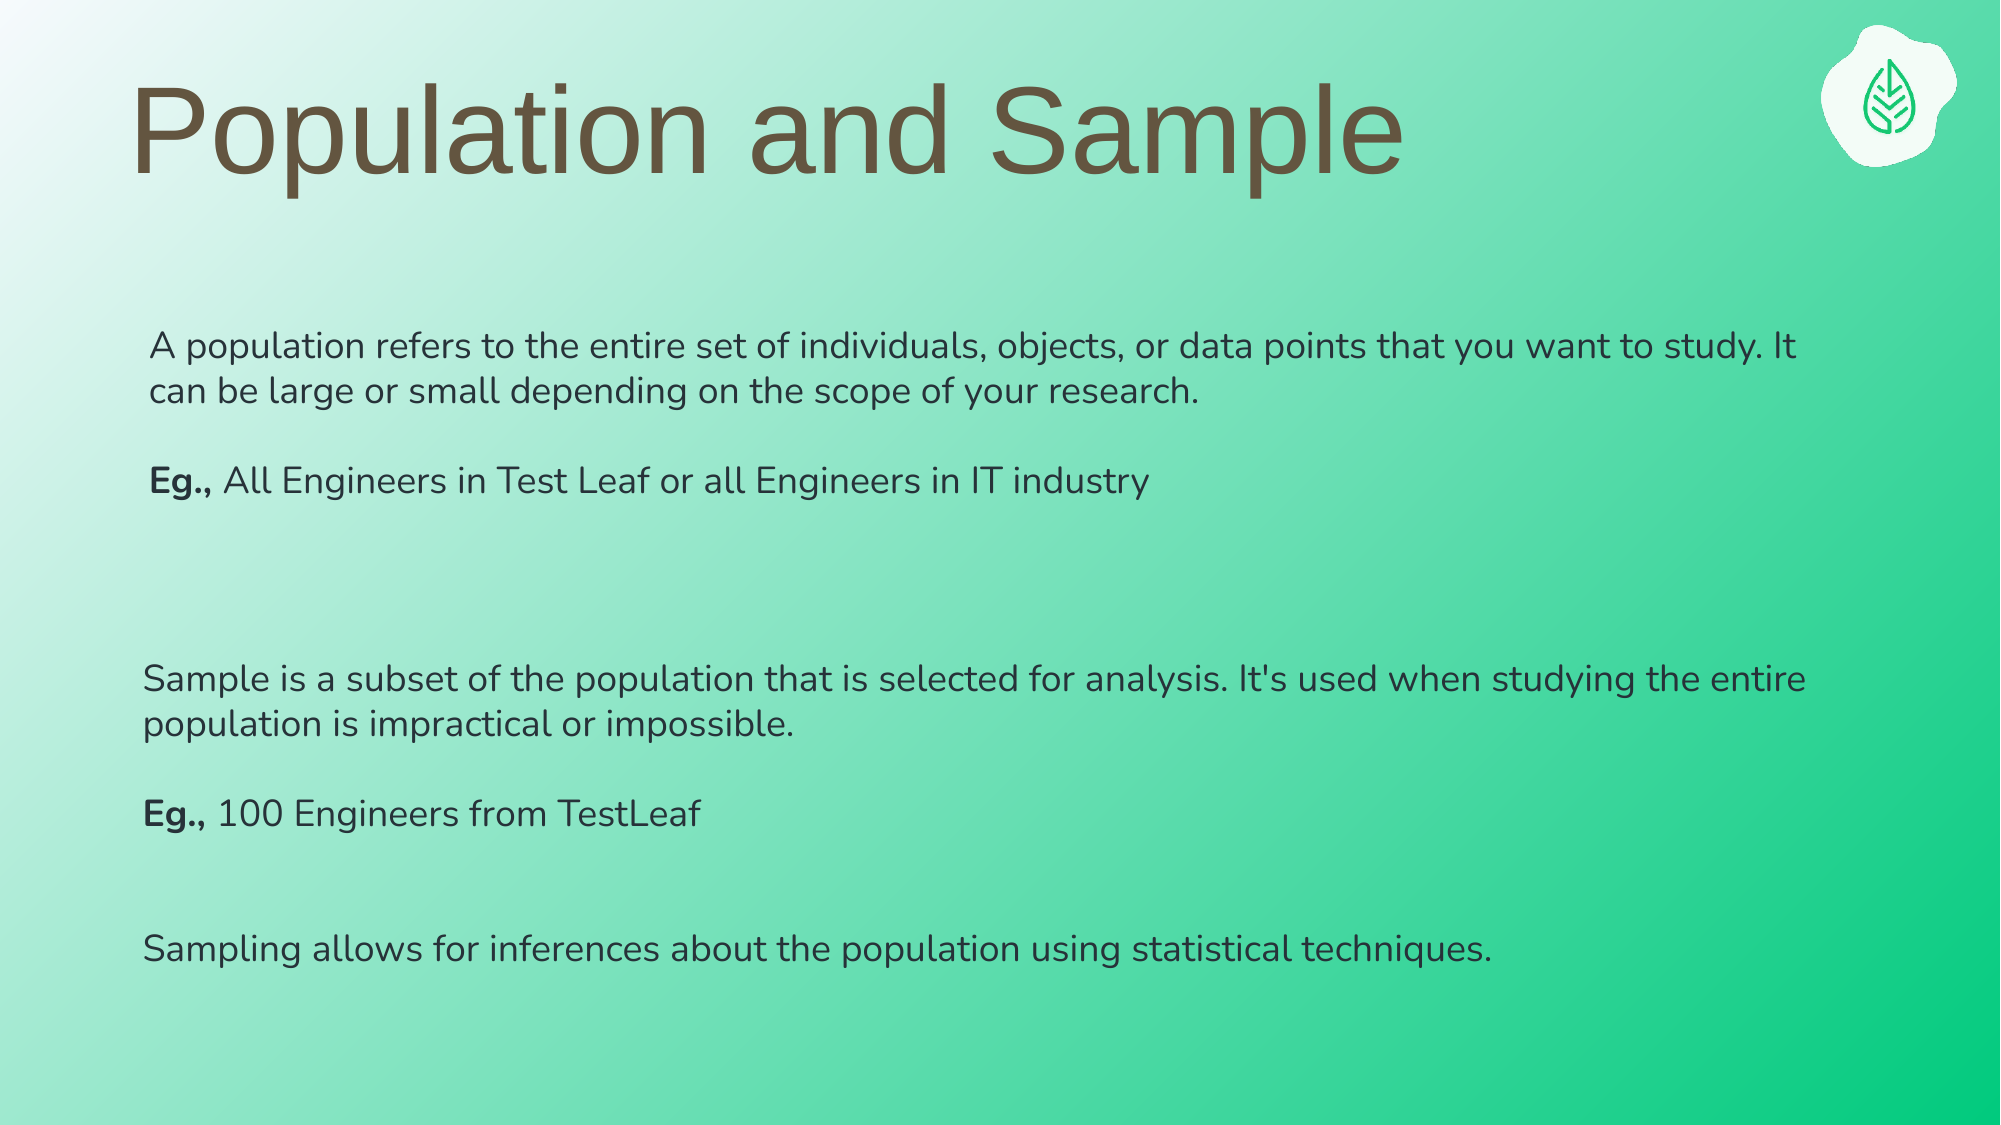

# Population and Sample
A population refers to the entire set of individuals, objects, or data points that you want to study. It can be large or small depending on the scope of your research.

Eg., All Engineers in Test Leaf or all Engineers in IT industry
Sample is a subset of the population that is selected for analysis. It's used when studying the entire population is impractical or impossible.

Eg., 100 Engineers from TestLeaf

Sampling allows for inferences about the population using statistical techniques.